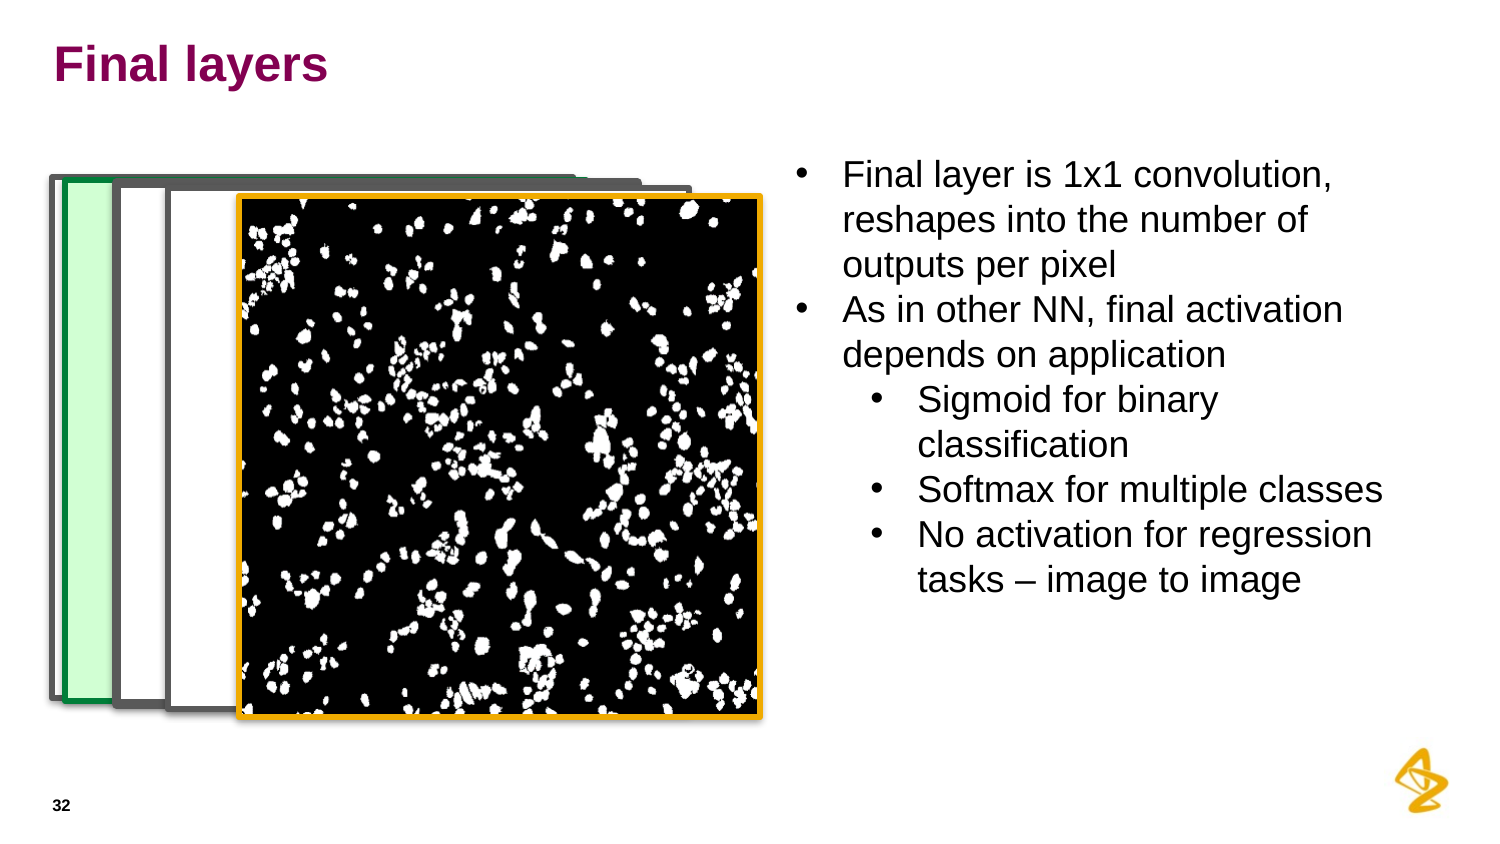

# Final layers
Final layer is 1x1 convolution, reshapes into the number of outputs per pixel
As in other NN, final activation depends on application
Sigmoid for binary classification
Softmax for multiple classes
No activation for regression tasks – image to image

32